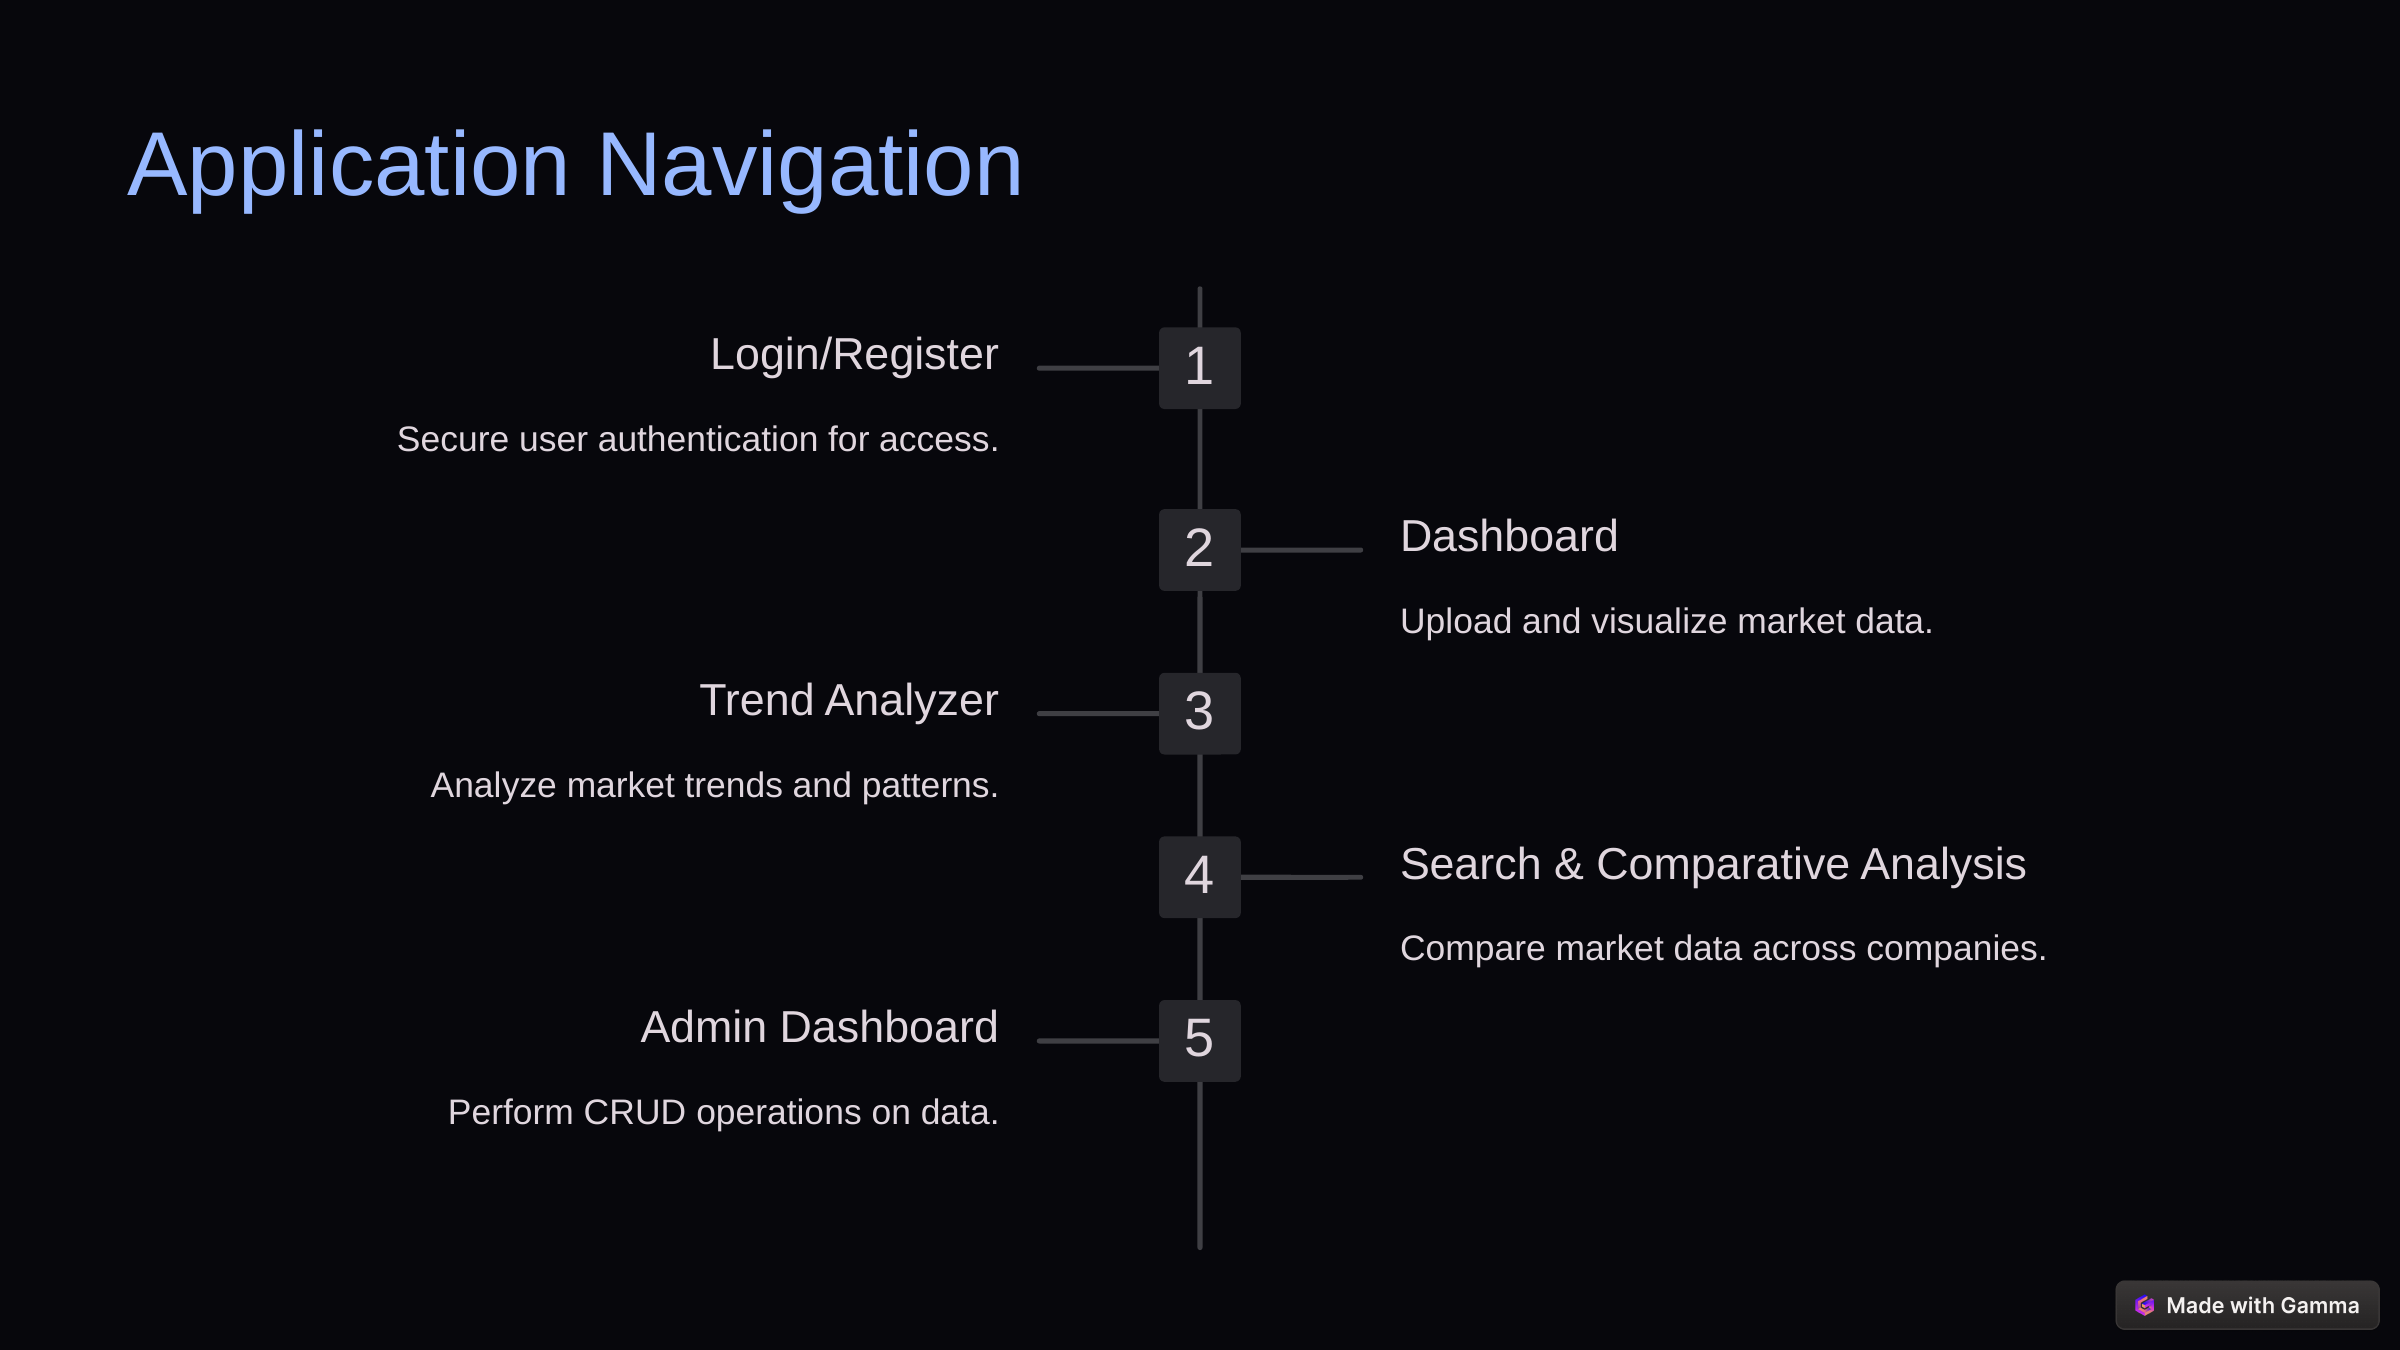

Application Navigation

Login/Register

1

Secure user authentication for access.
Dashboard

2

Upload and visualize market data.
Trend Analyzer

3

Analyze market trends and patterns.
Search & Comparative Analysis

4

Compare market data across companies.
Admin Dashboard

5

Perform CRUD operations on data.